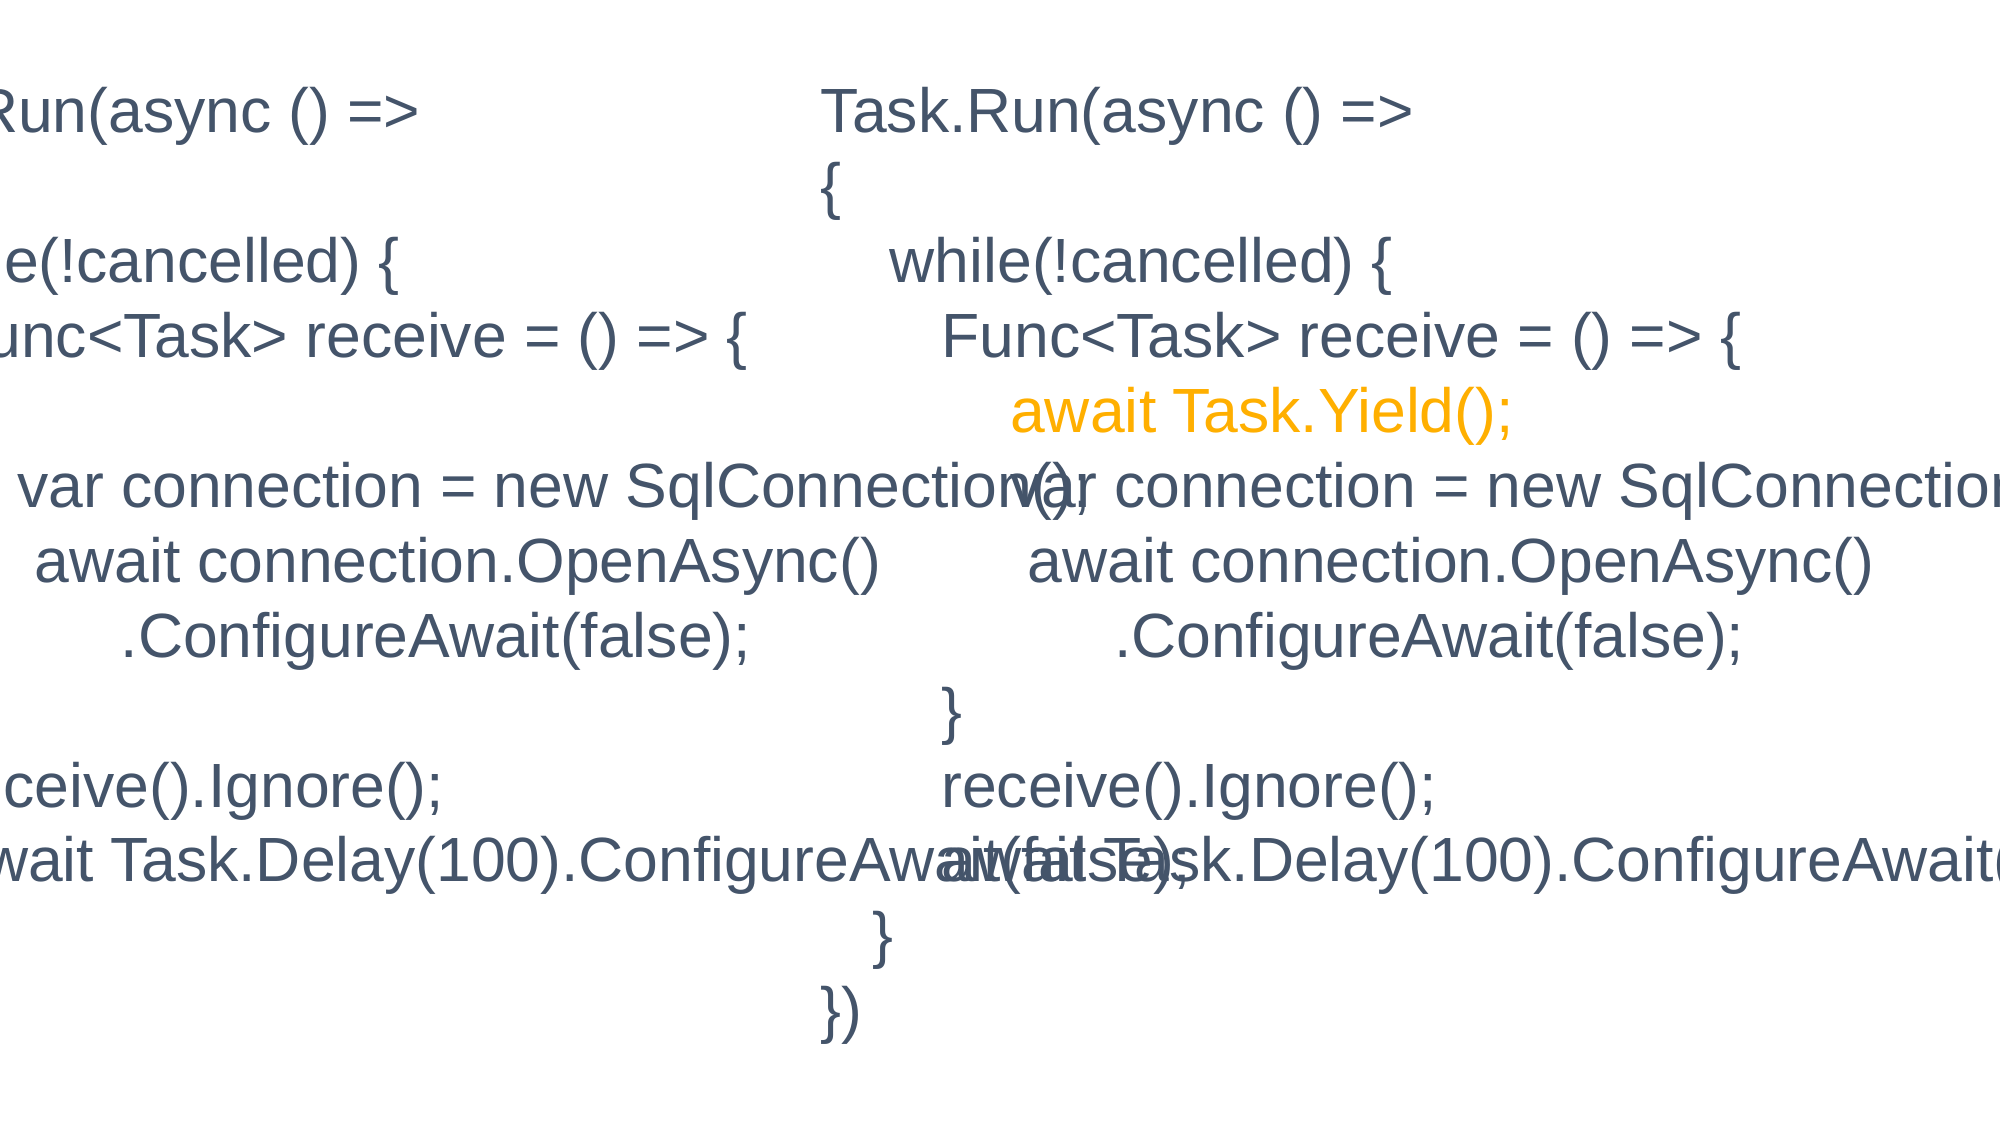

Task.Run(async () =>
{
    while(!cancelled) {
       Func<Task> receive = () => {

           var connection = new SqlConnection();
            await connection.OpenAsync()
                 .ConfigureAwait(false);
       }
       receive().Ignore();
       await Task.Delay(100).ConfigureAwait(false);
   }
})
Task.Run(async () =>
{
    while(!cancelled) {
       Func<Task> receive = () => {
           await Task.Yield();
           var connection = new SqlConnection();
            await connection.OpenAsync()
                 .ConfigureAwait(false);
       }
       receive().Ignore();
       await Task.Delay(100).ConfigureAwait(false);
   }
})